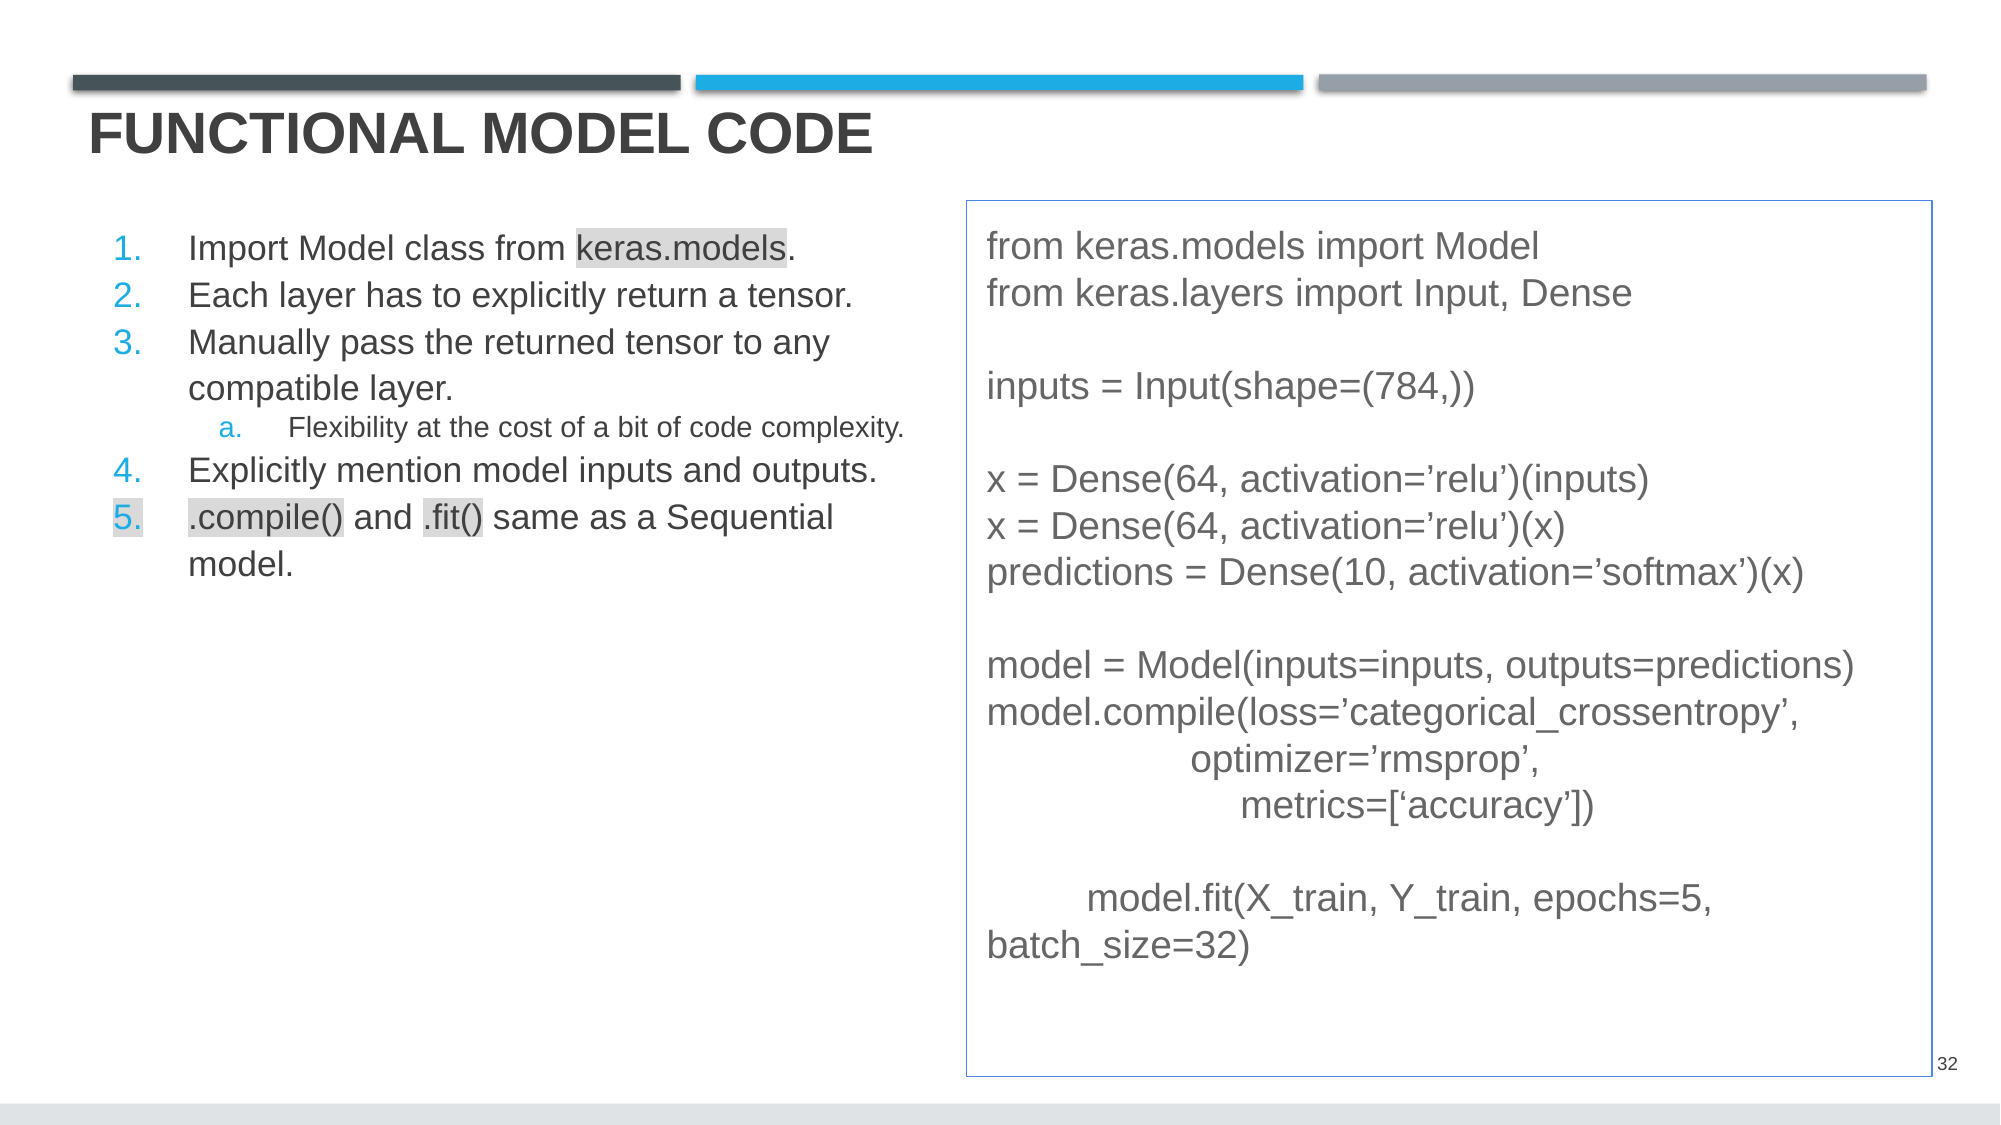

# Functional Model Code
from keras.models import Model
from keras.layers import Input, Dense

inputs = Input(shape=(784,))

x = Dense(64, activation=’relu’)(inputs)
x = Dense(64, activation=’relu’)(x)
predictions = Dense(10, activation=’softmax’)(x)

model = Model(inputs=inputs, outputs=predictions)
model.compile(loss=’categorical_crossentropy’,
	     optimizer=’rmsprop’,
     metrics=[‘accuracy’])

model.fit(X_train, Y_train, epochs=5, batch_size=32)
Import Model class from keras.models.
Each layer has to explicitly return a tensor.
Manually pass the returned tensor to any compatible layer.
Flexibility at the cost of a bit of code complexity.
Explicitly mention model inputs and outputs.
.compile() and .fit() same as a Sequential model.
32